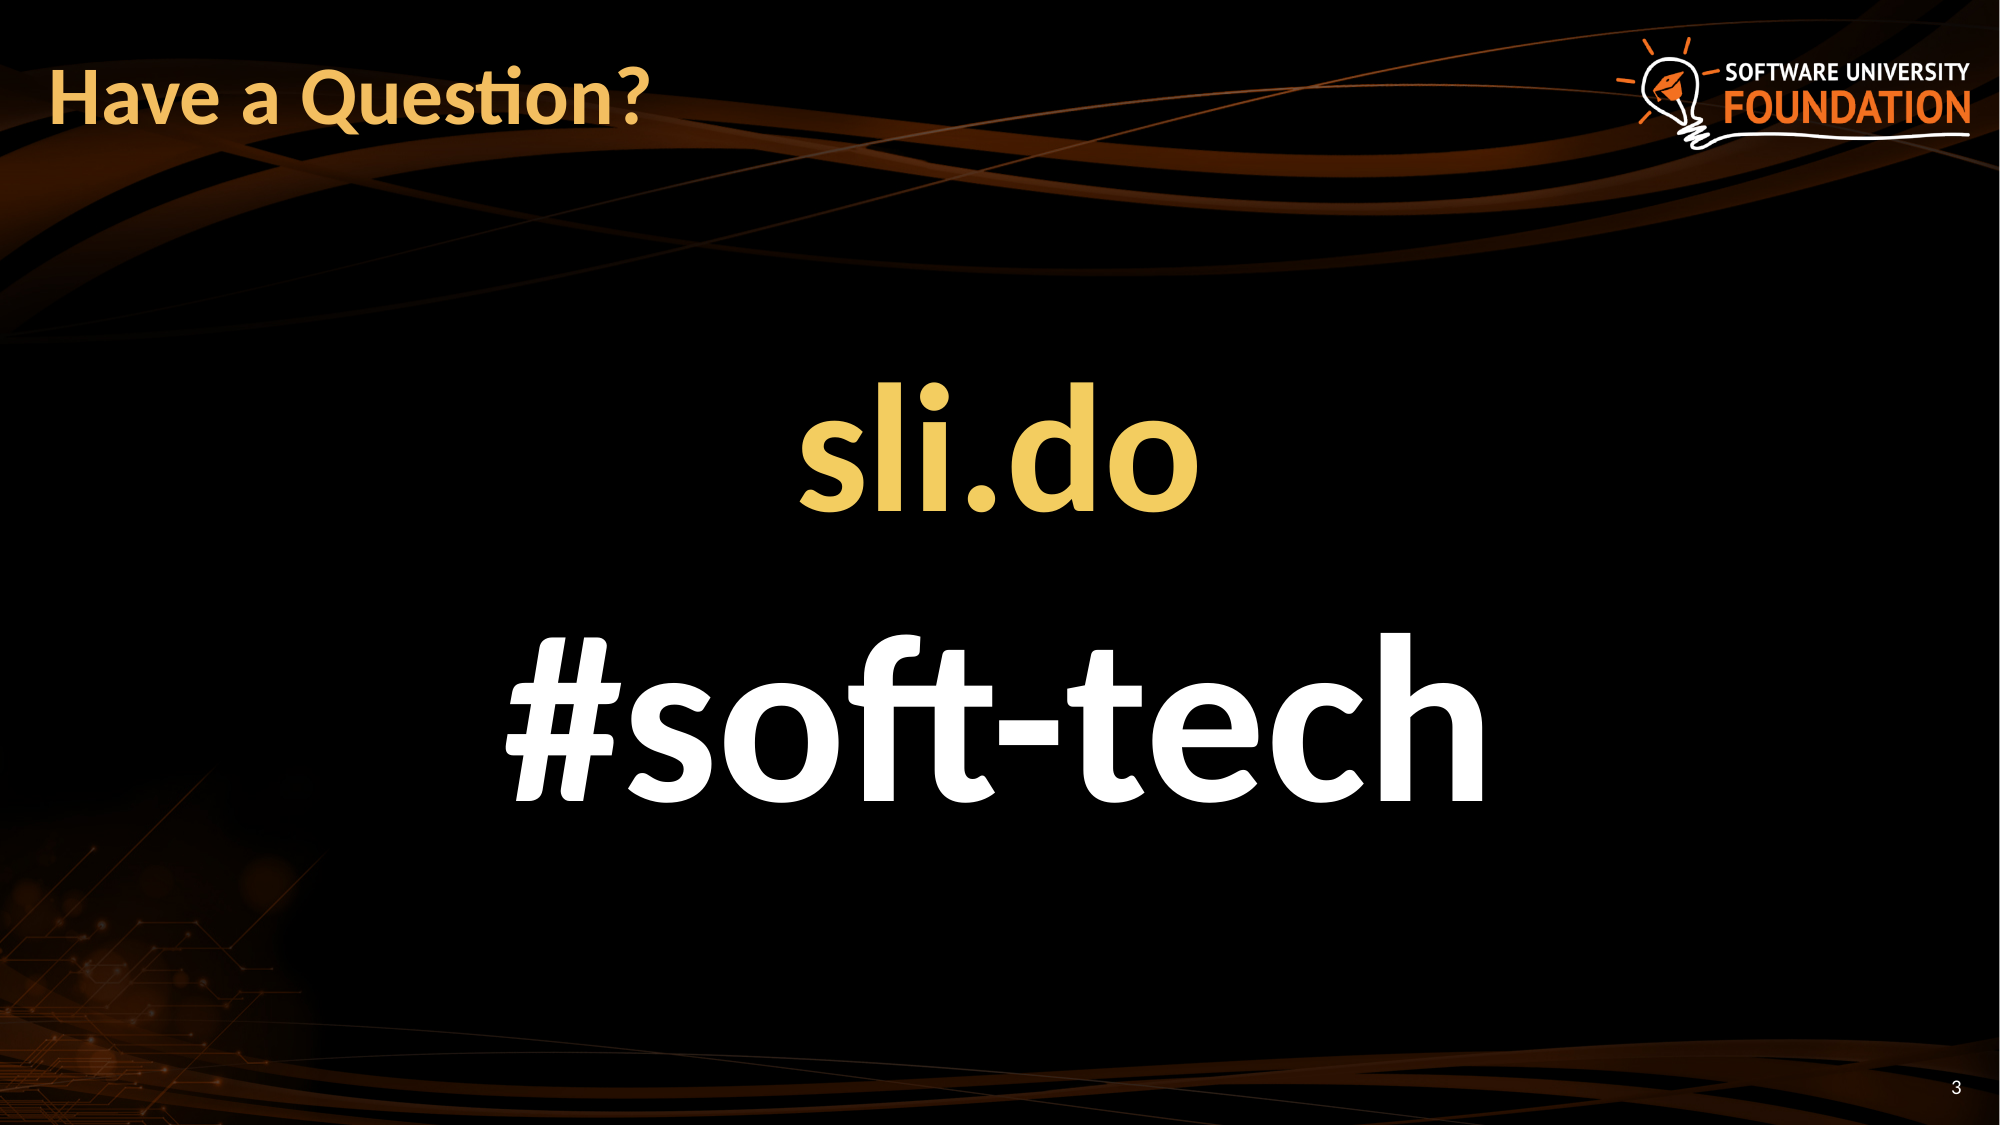

# Have a Question?

sli.do
#soft-tech

3